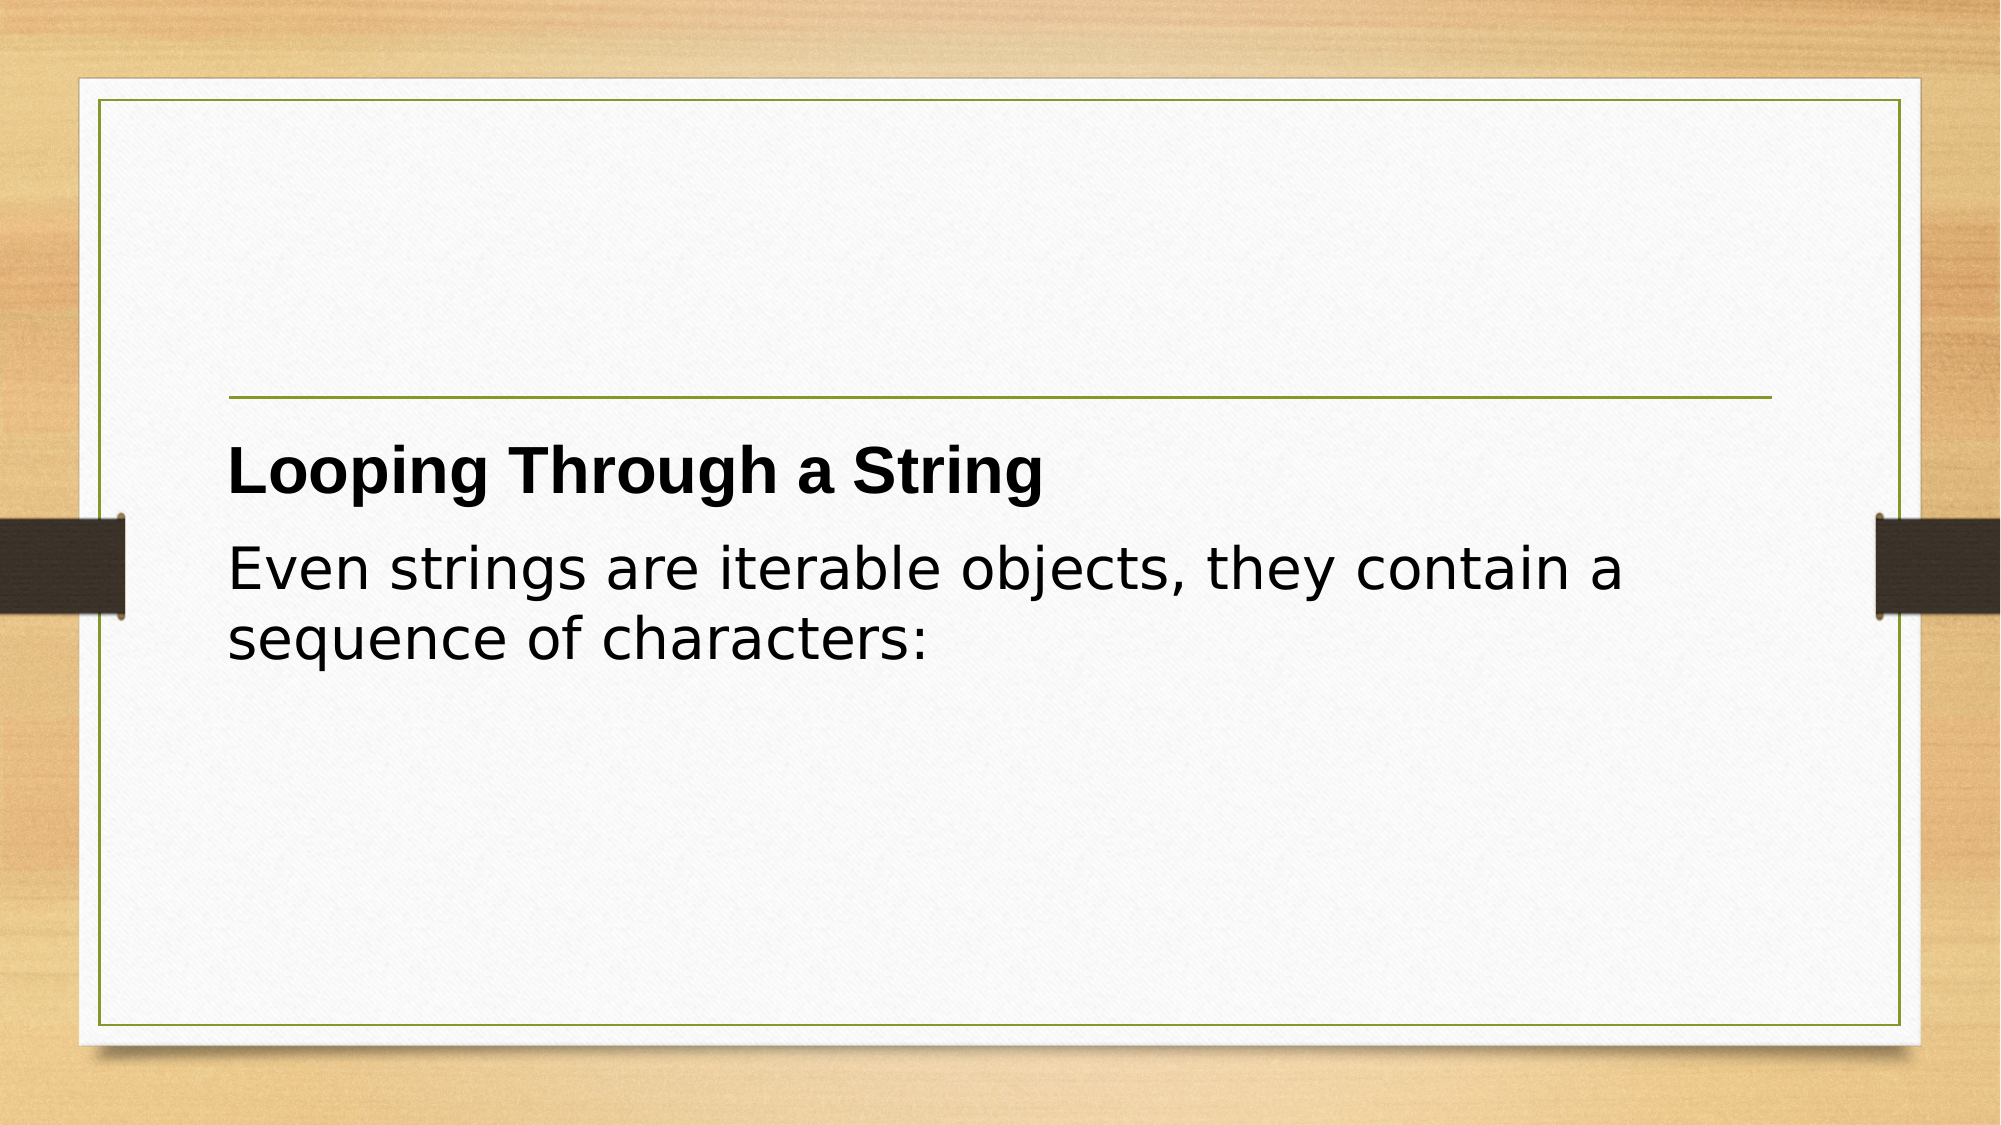

#
Looping Through a String
Even strings are iterable objects, they contain a sequence of characters: